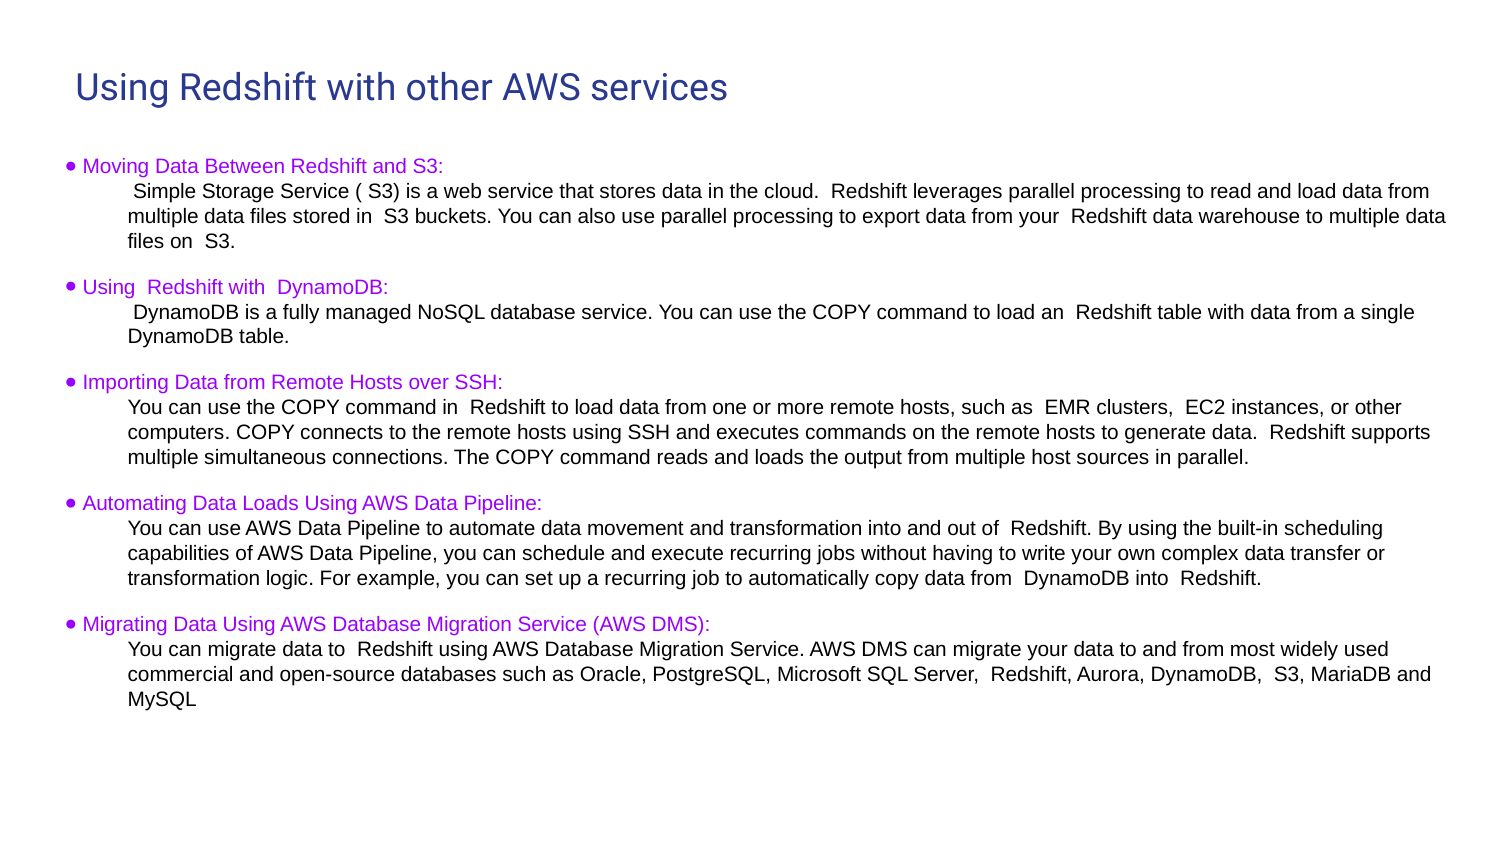

Using Redshift with other AWS services
Moving Data Between Redshift and S3:
 Simple Storage Service ( S3) is a web service that stores data in the cloud.  Redshift leverages parallel processing to read and load data from multiple data files stored in  S3 buckets. You can also use parallel processing to export data from your  Redshift data warehouse to multiple data files on  S3.
Using  Redshift with  DynamoDB:
 DynamoDB is a fully managed NoSQL database service. You can use the COPY command to load an  Redshift table with data from a single  DynamoDB table.
Importing Data from Remote Hosts over SSH:
You can use the COPY command in  Redshift to load data from one or more remote hosts, such as  EMR clusters,  EC2 instances, or other computers. COPY connects to the remote hosts using SSH and executes commands on the remote hosts to generate data.  Redshift supports multiple simultaneous connections. The COPY command reads and loads the output from multiple host sources in parallel.
Automating Data Loads Using AWS Data Pipeline:
You can use AWS Data Pipeline to automate data movement and transformation into and out of  Redshift. By using the built-in scheduling capabilities of AWS Data Pipeline, you can schedule and execute recurring jobs without having to write your own complex data transfer or transformation logic. For example, you can set up a recurring job to automatically copy data from  DynamoDB into  Redshift.
Migrating Data Using AWS Database Migration Service (AWS DMS):
You can migrate data to  Redshift using AWS Database Migration Service. AWS DMS can migrate your data to and from most widely used commercial and open-source databases such as Oracle, PostgreSQL, Microsoft SQL Server,  Redshift, Aurora, DynamoDB,  S3, MariaDB and MySQL